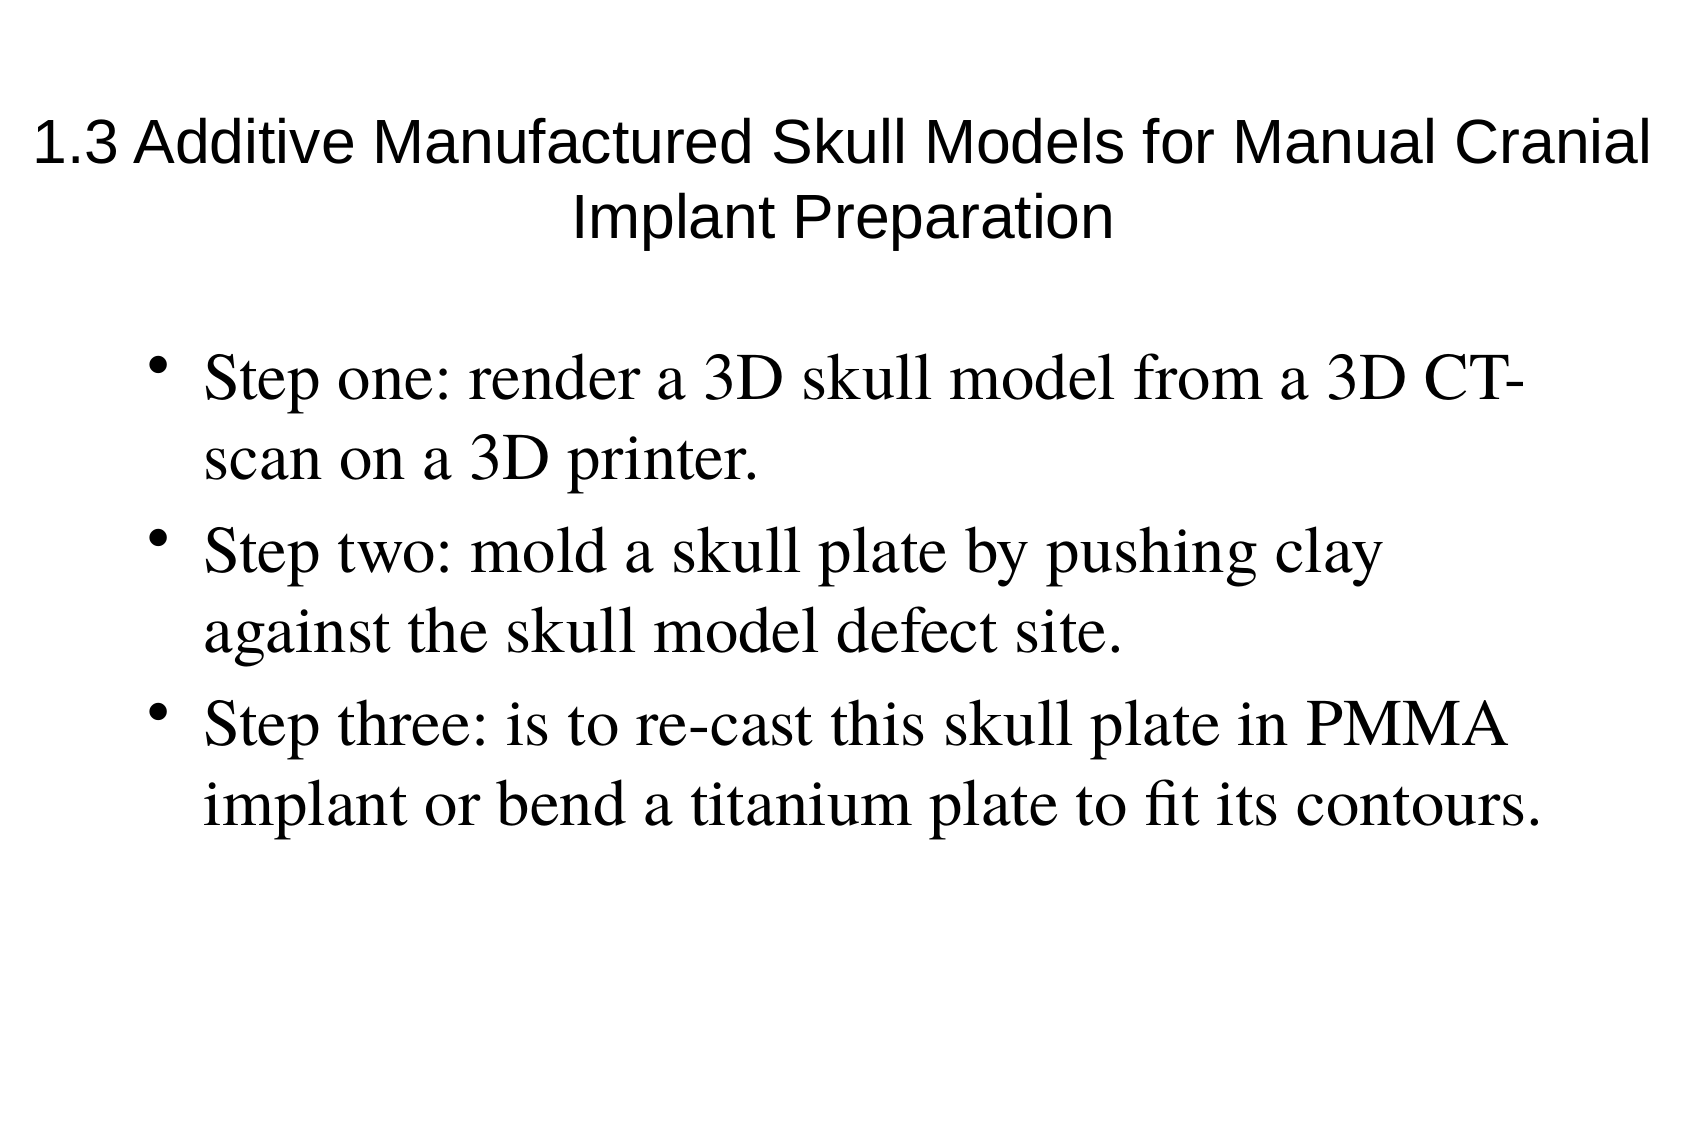

# 1.3 Additive Manufactured Skull Models for Manual Cranial Implant Preparation
Step one: render a 3D skull model from a 3D CT-scan on a 3D printer.
Step two: mold a skull plate by pushing clay against the skull model defect site.
Step three: is to re-cast this skull plate in PMMA implant or bend a titanium plate to fit its contours.